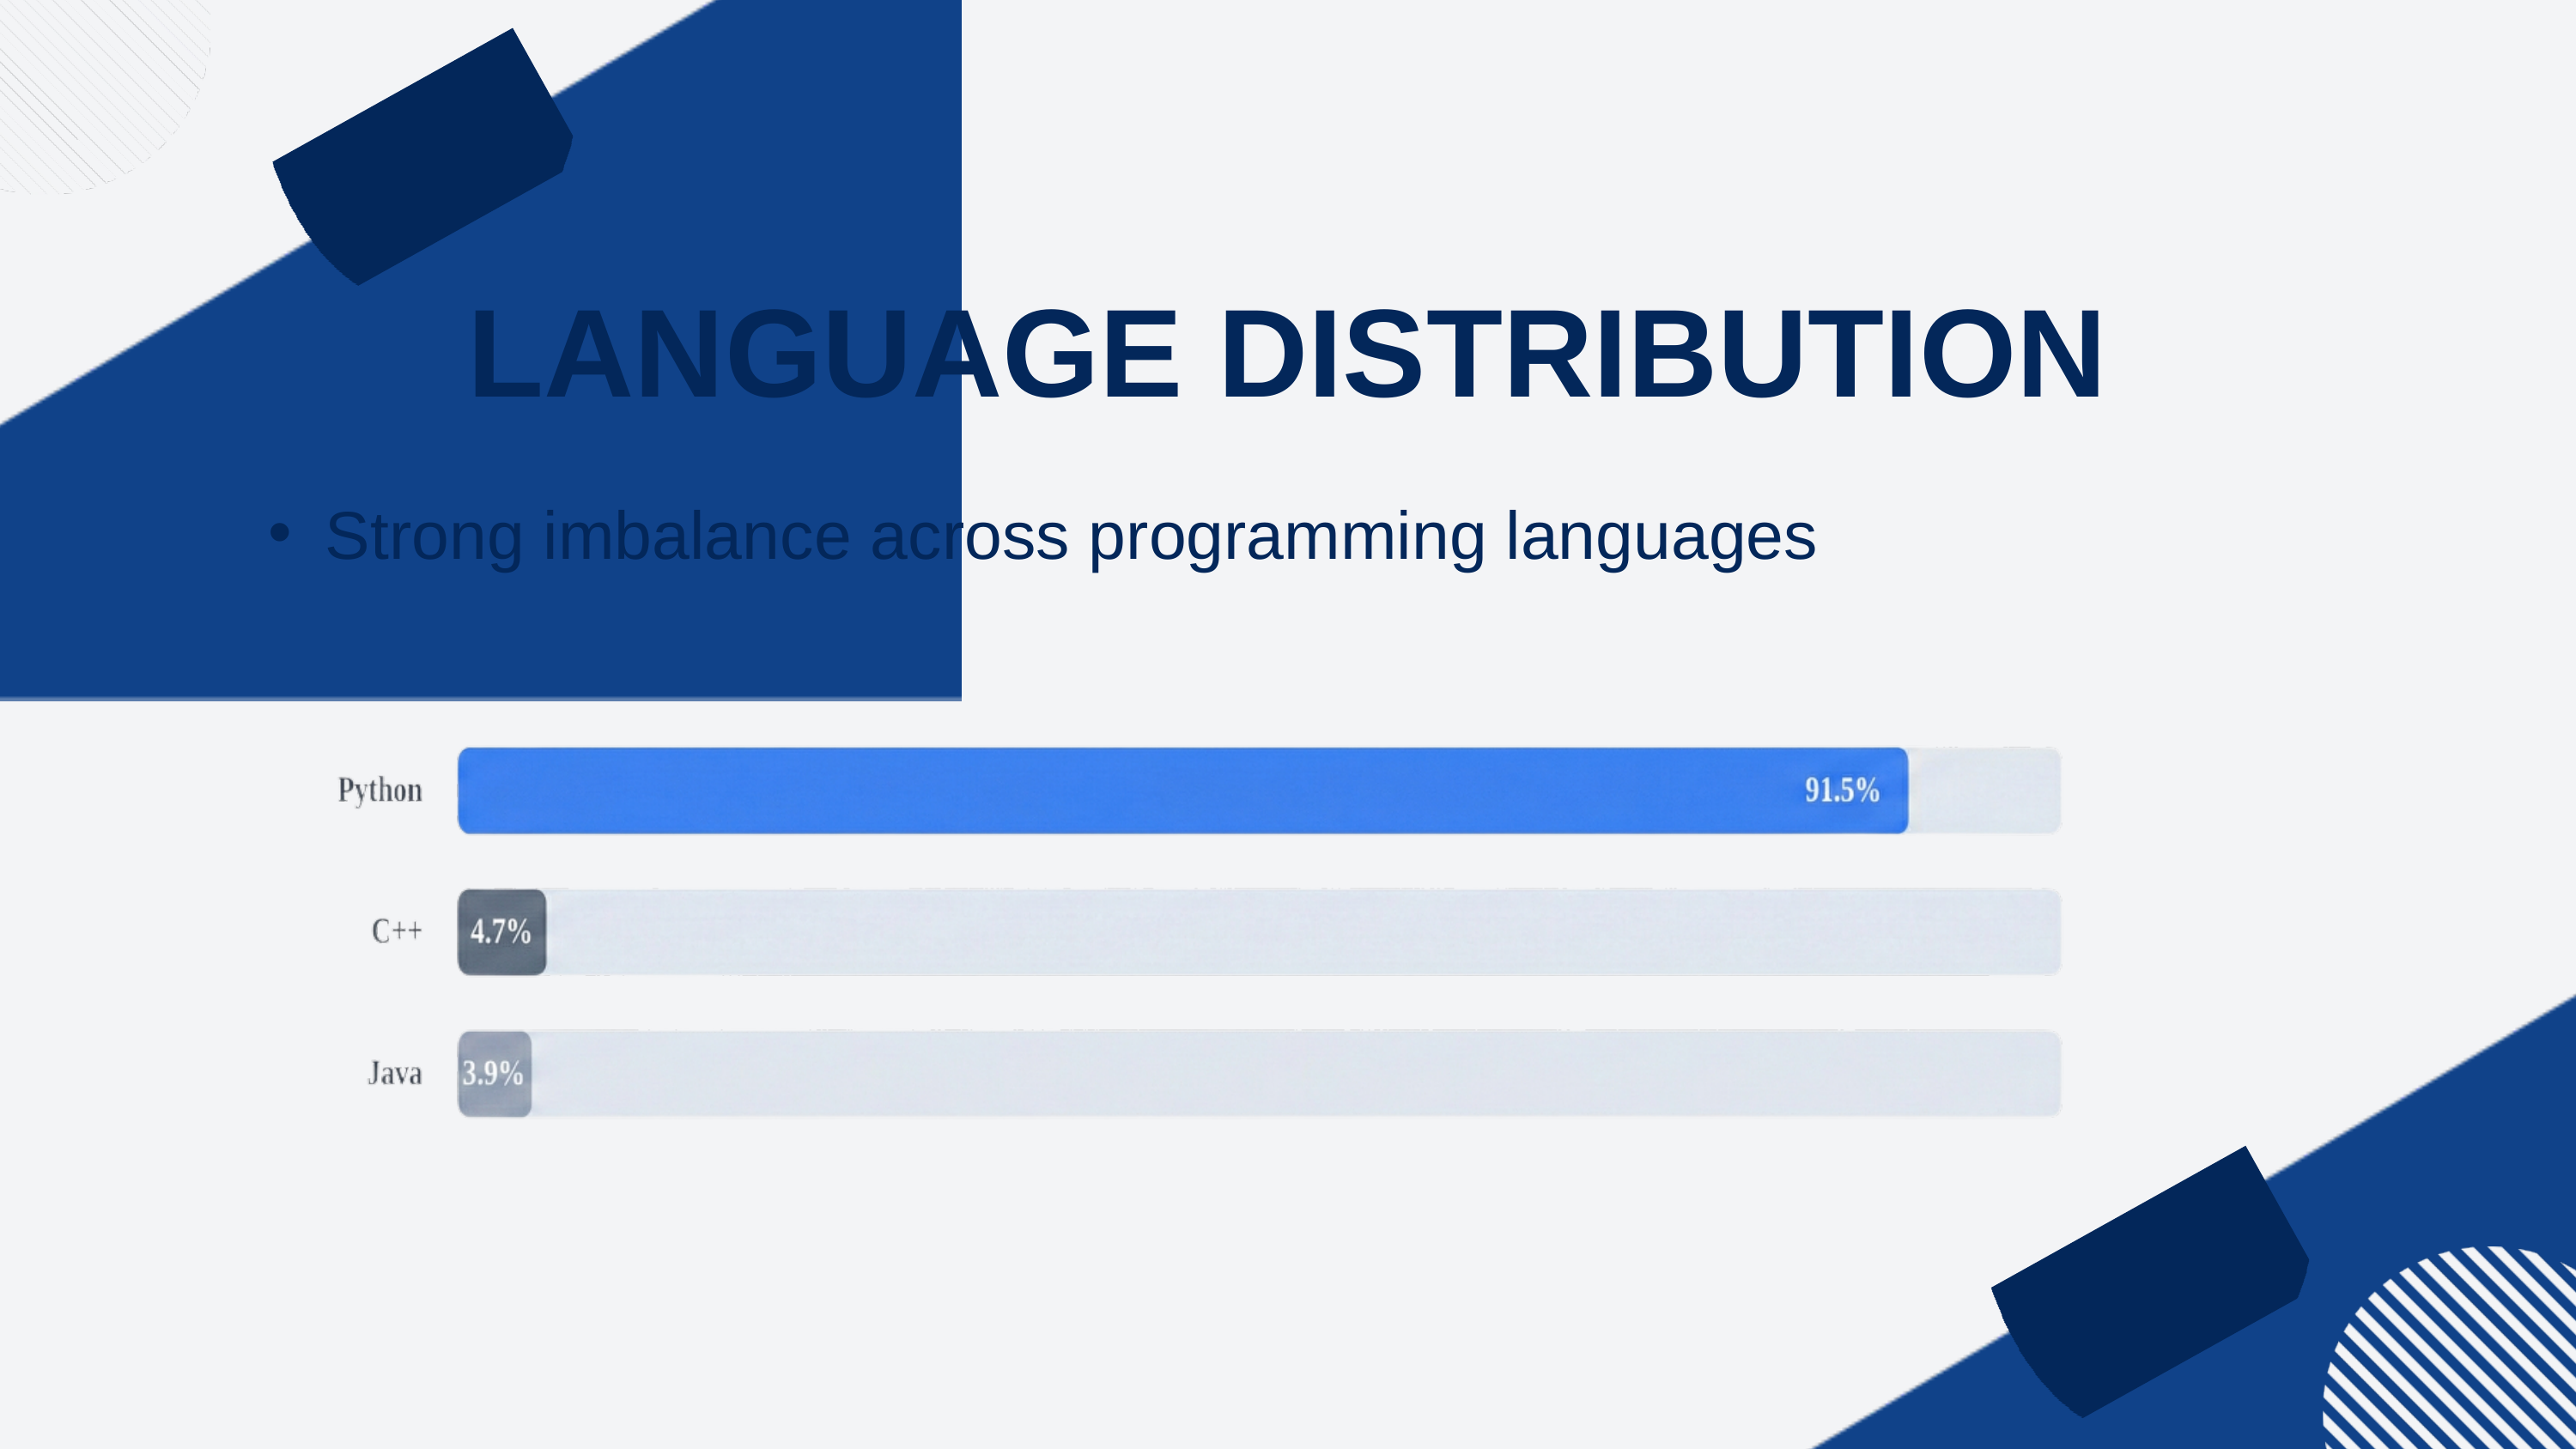

LANGUAGE DISTRIBUTION
Strong imbalance across programming languages